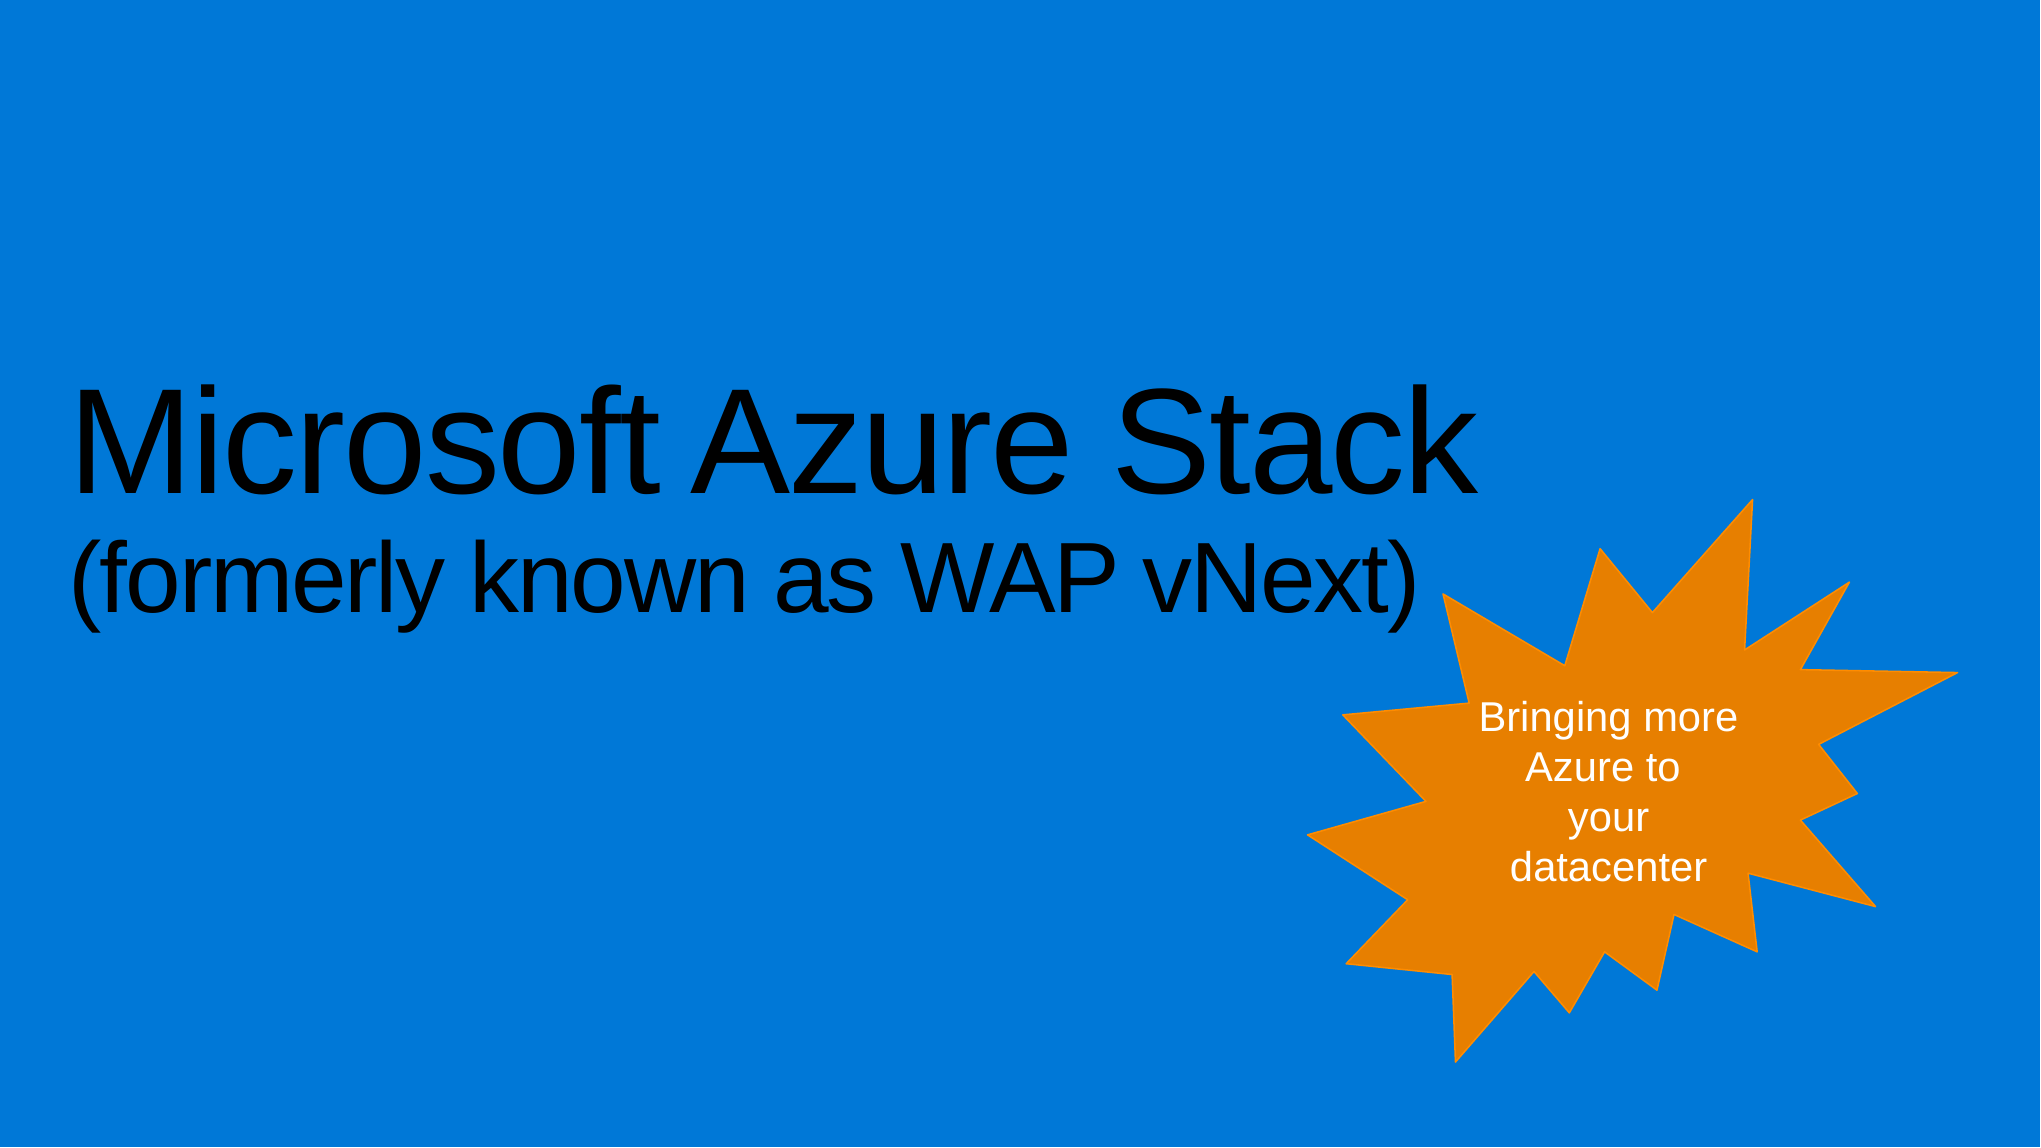

# Microsoft Azure Stack (formerly known as WAP vNext)
Bringing more Azure to
your datacenter